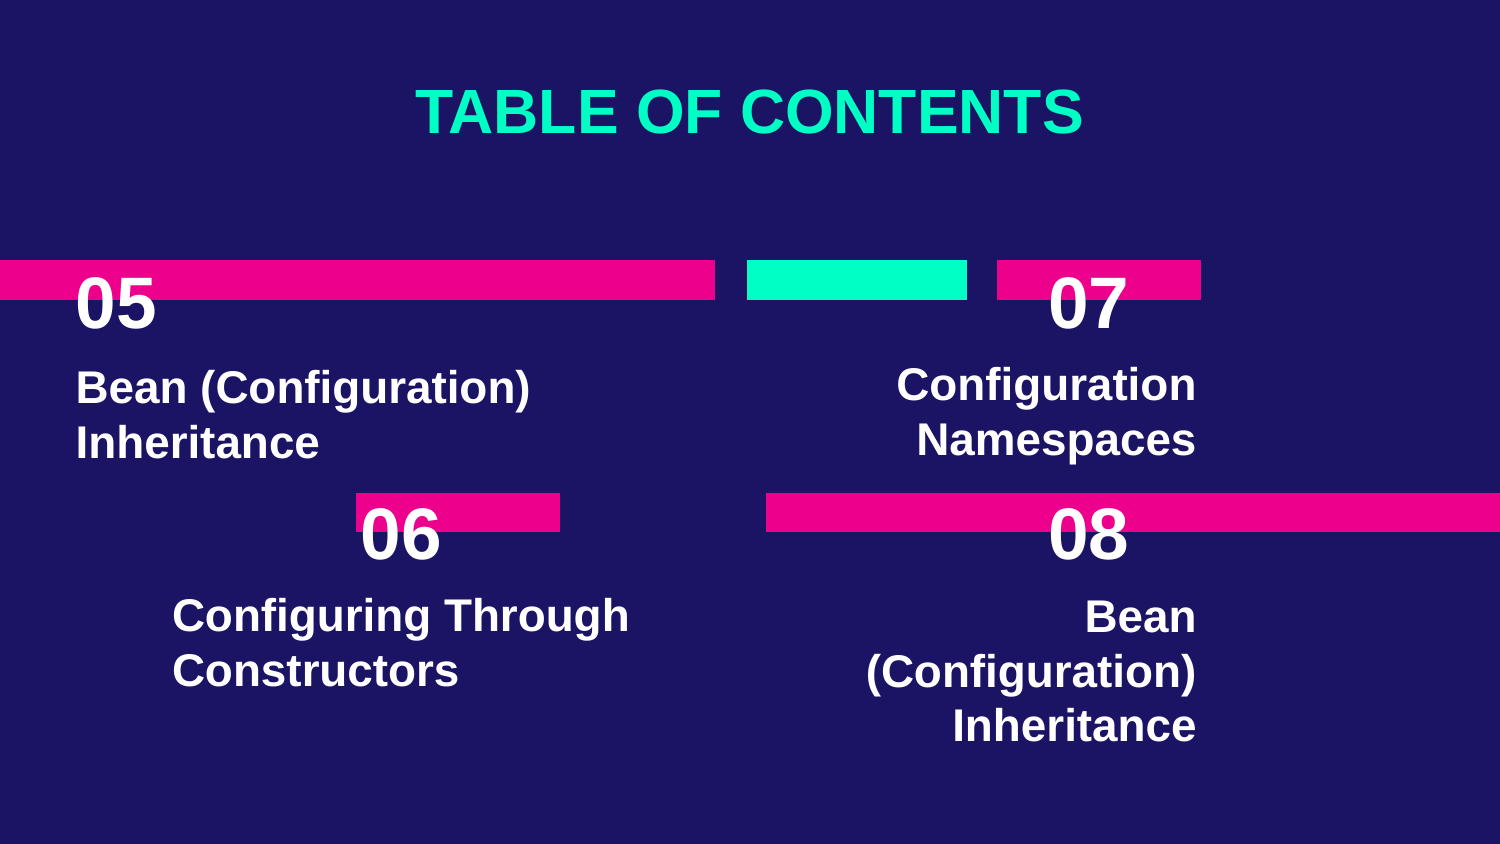

TABLE OF CONTENTS
# 05
07
Configuration Namespaces
Bean (Configuration) Inheritance
06
08
Configuring Through Constructors
Bean (Configuration) Inheritance